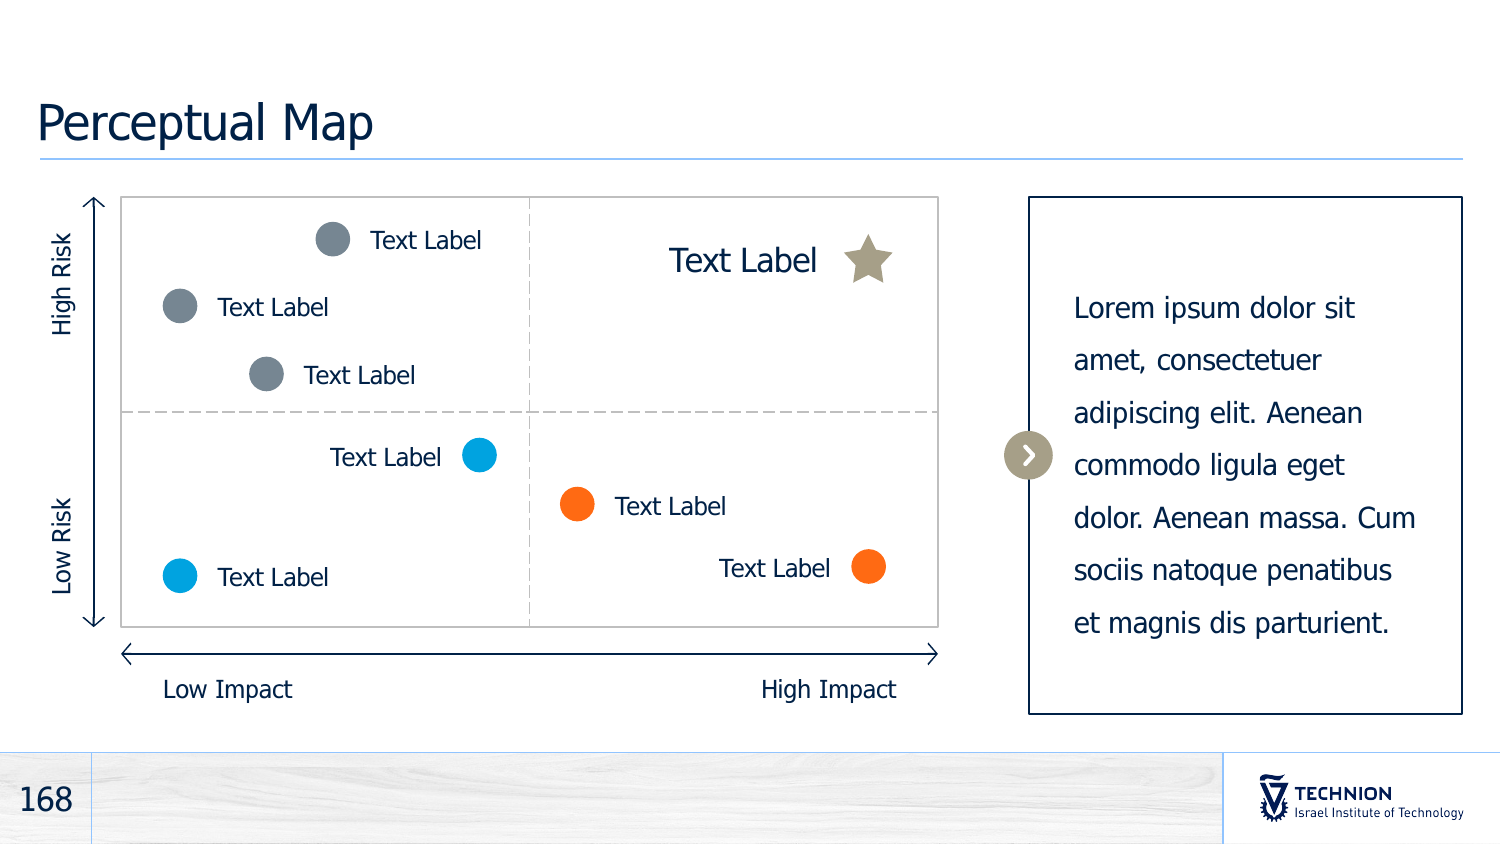

# Perceptual Map

Lorem ipsum dolor sit amet, consectetuer adipiscing elit. Aenean commodo ligula eget dolor. Aenean massa. Cum sociis natoque penatibus et magnis dis parturient.

Text Label

Text Label

High Risk
Text Label

Text Label

Text Label

Text Label

Low Risk
Text Label

Text Label

Low Impact
High Impact
168